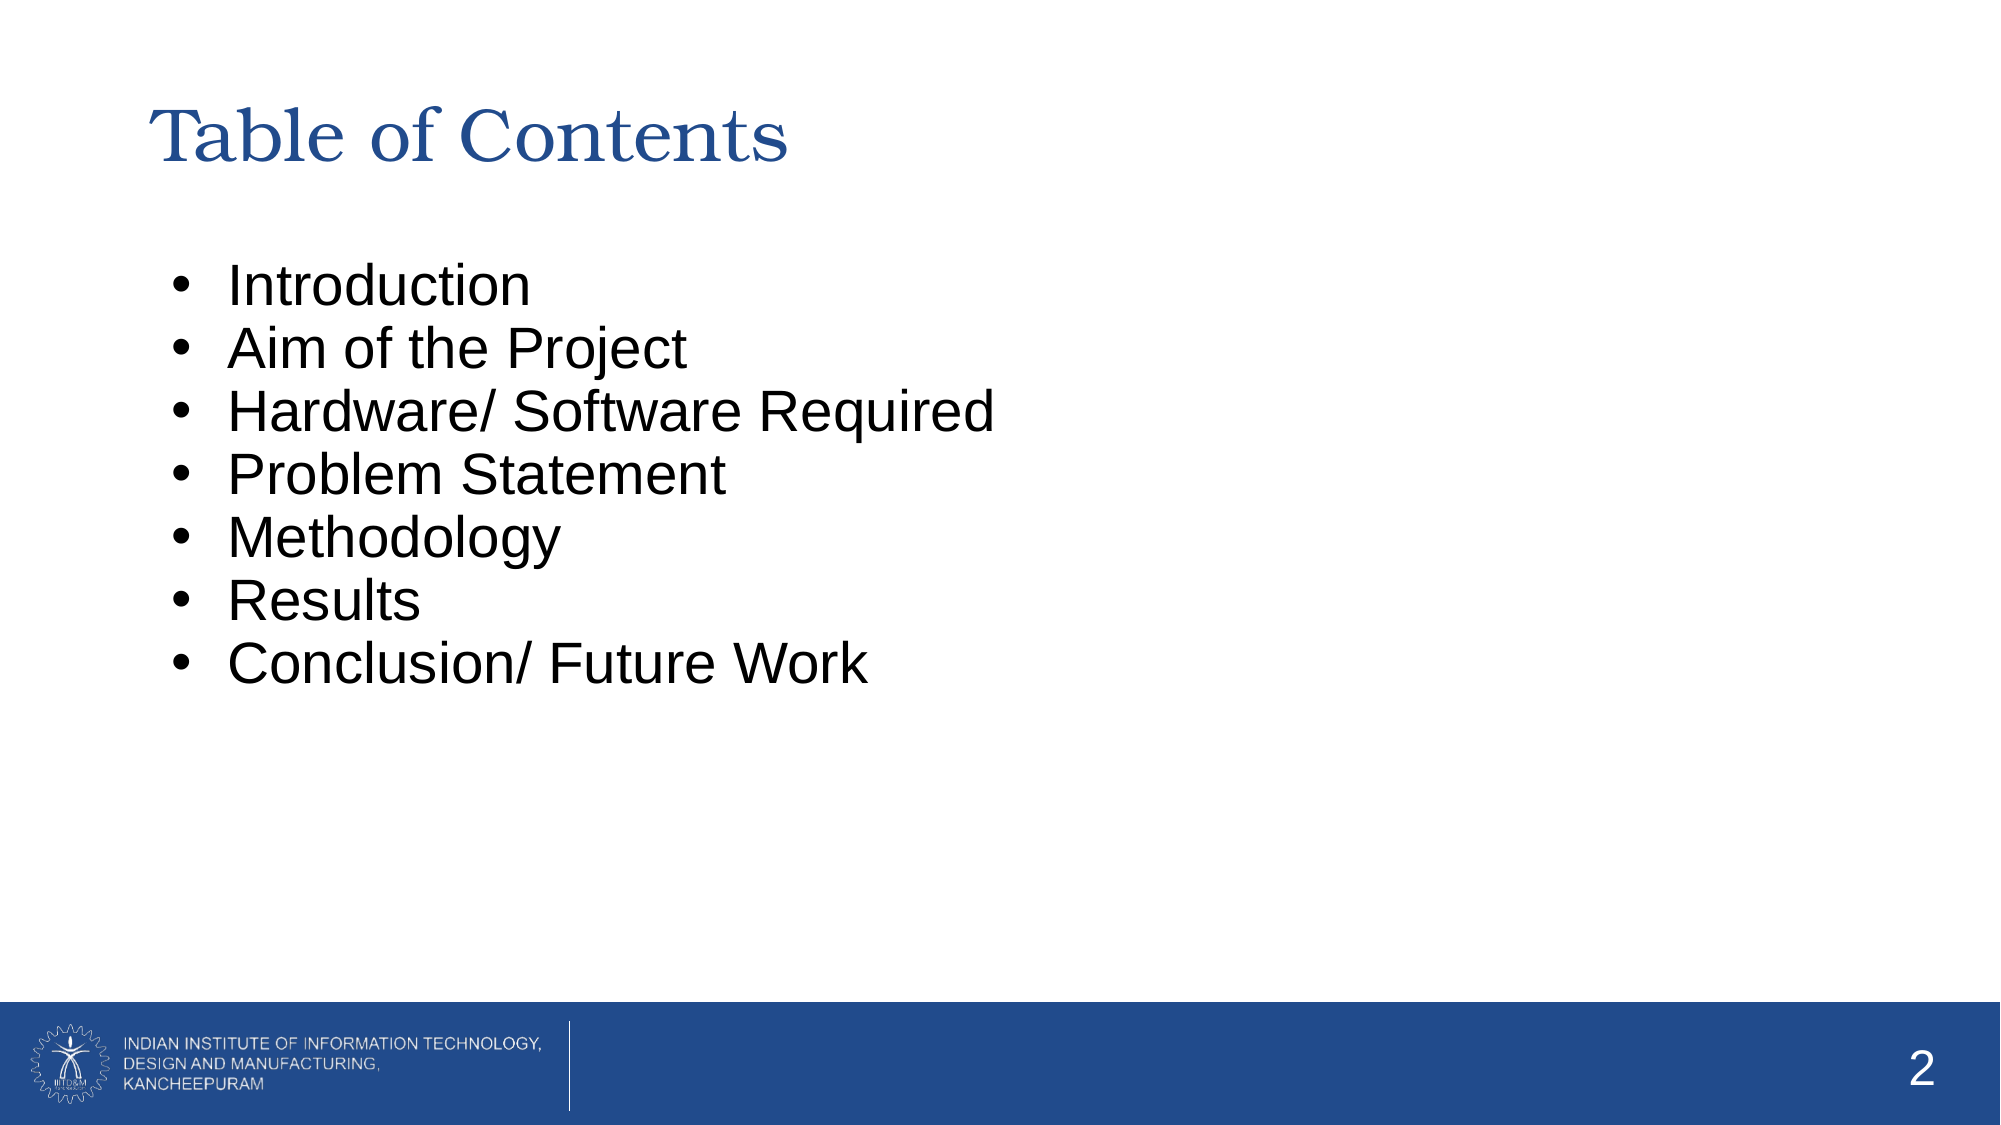

# Table of Contents
Introduction
Aim of the Project
Hardware/ Software Required
Problem Statement
Methodology
Results
Conclusion/ Future Work

2